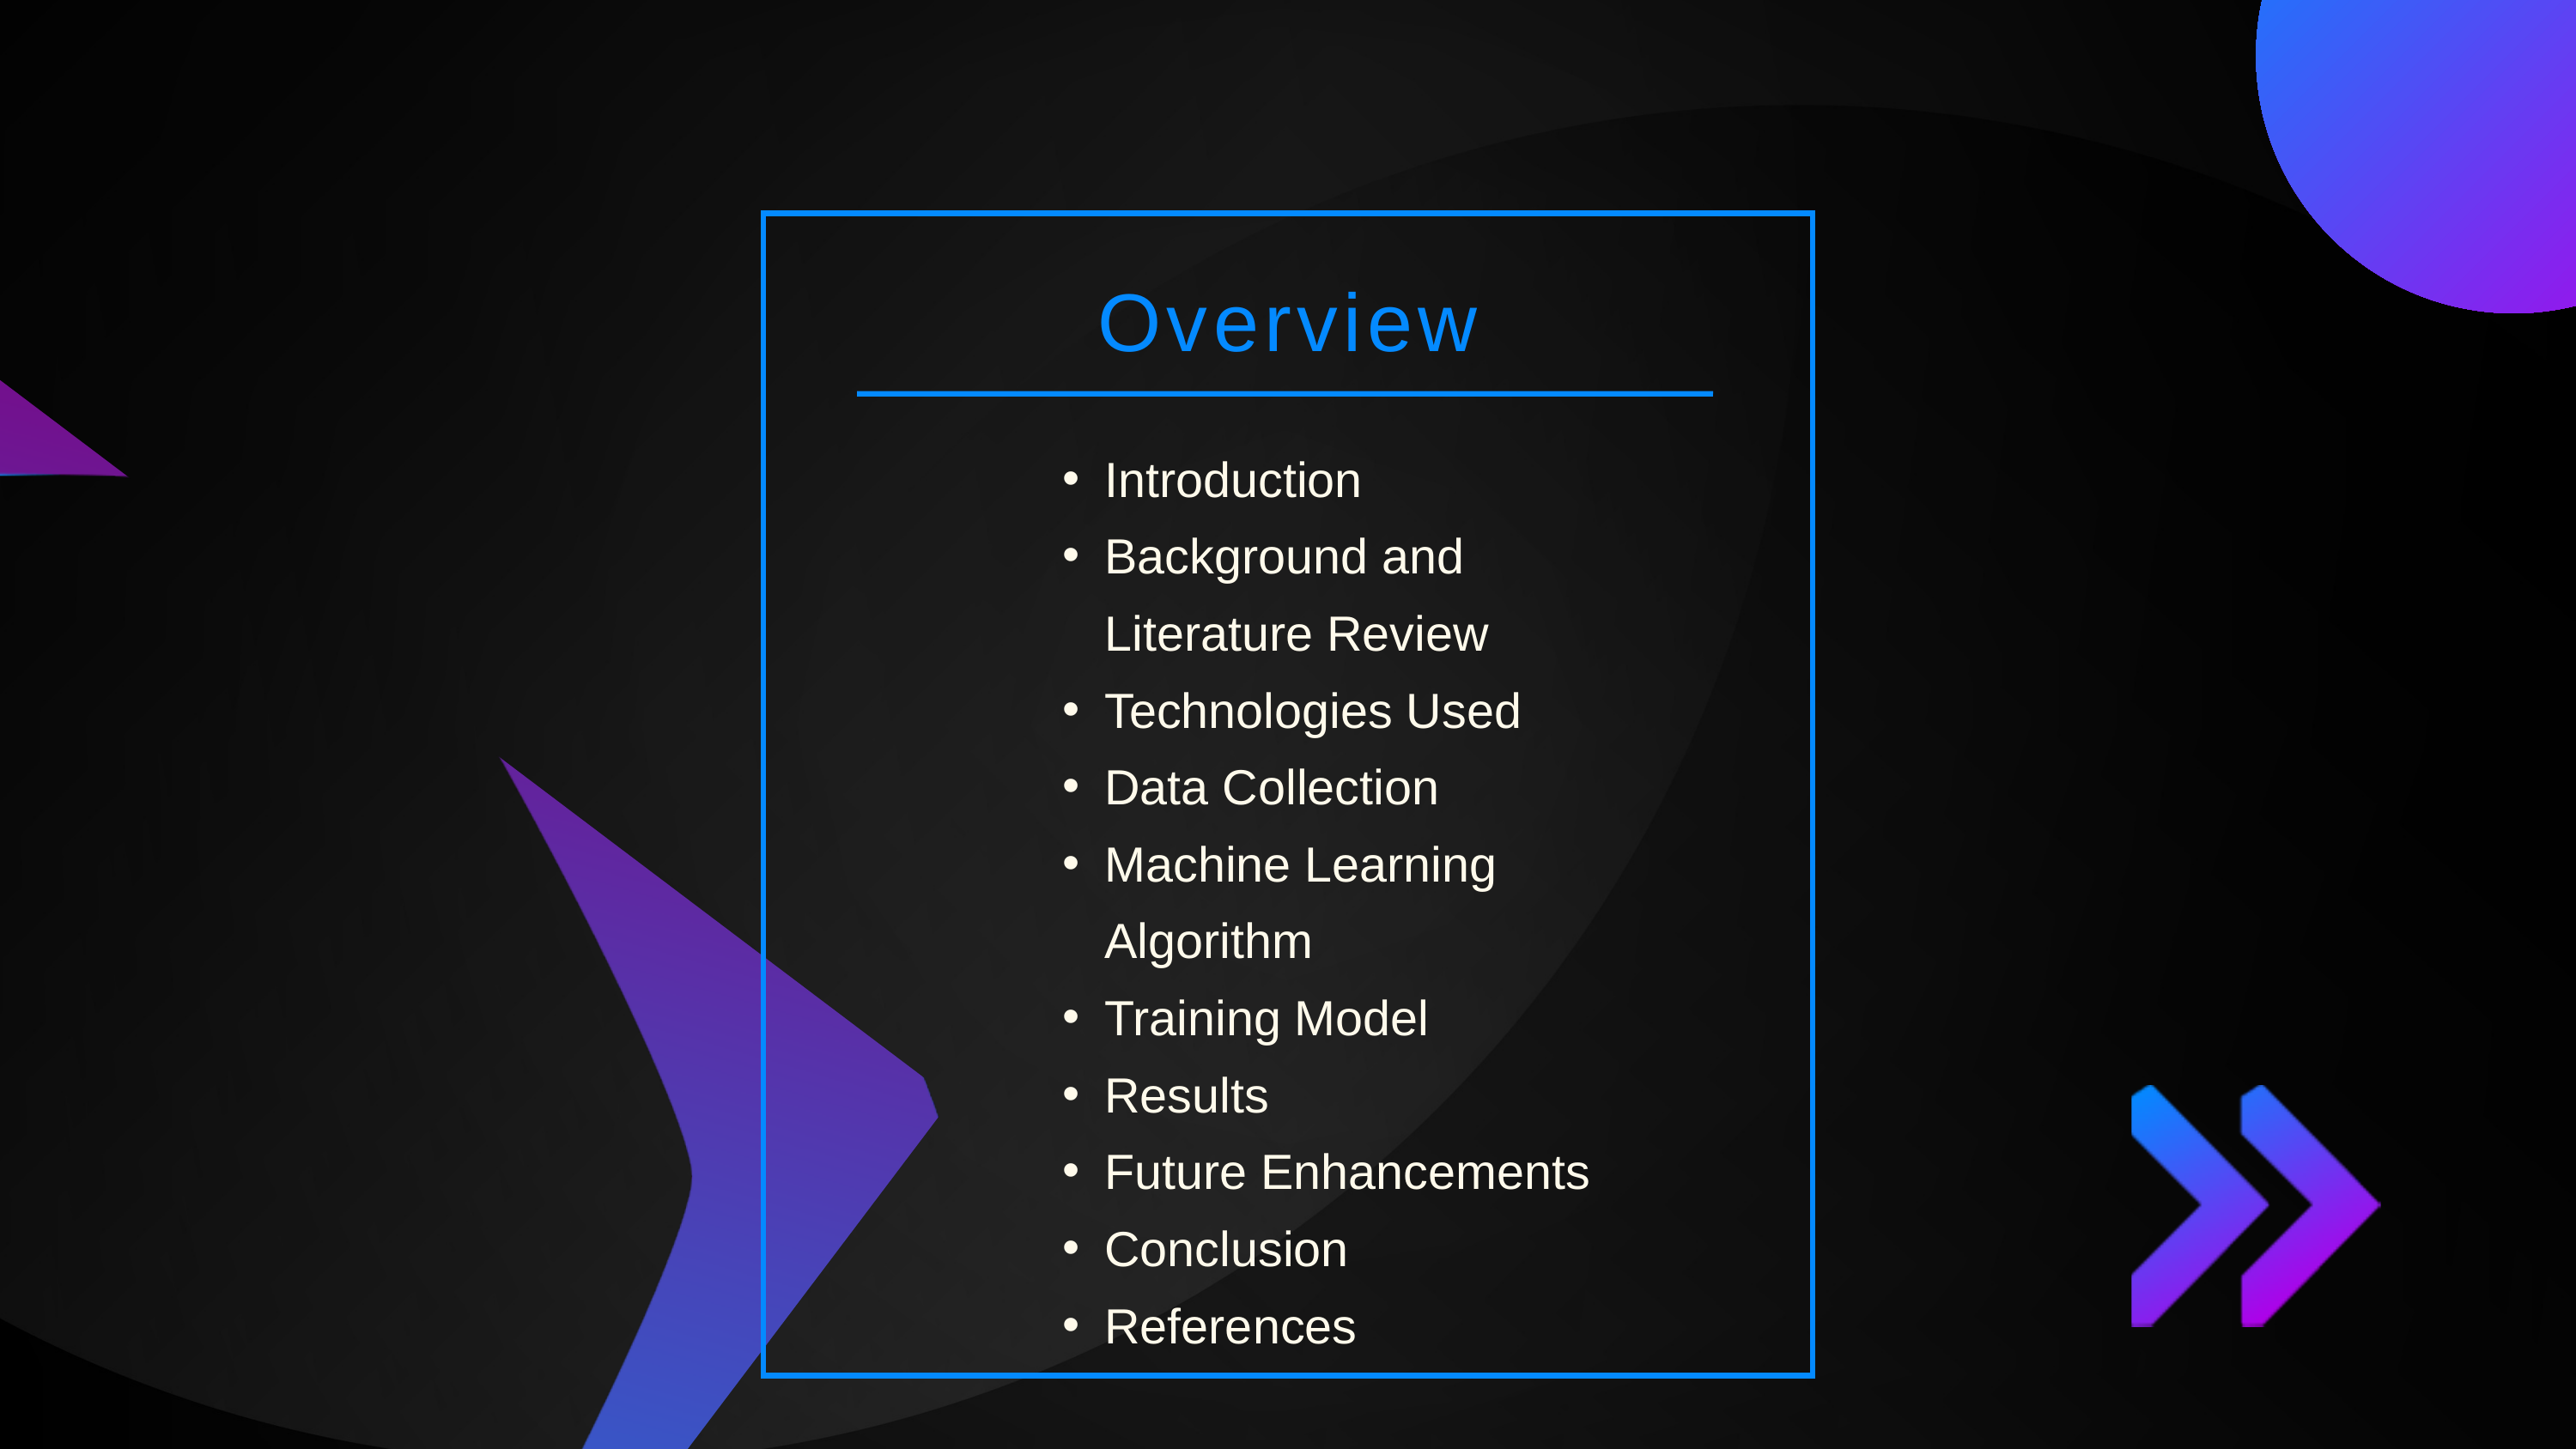

Overview

Introduction
Background and Literature Review
Technologies Used
Data Collection
Machine Learning Algorithm
Training Model
Results
Future Enhancements
Conclusion
References